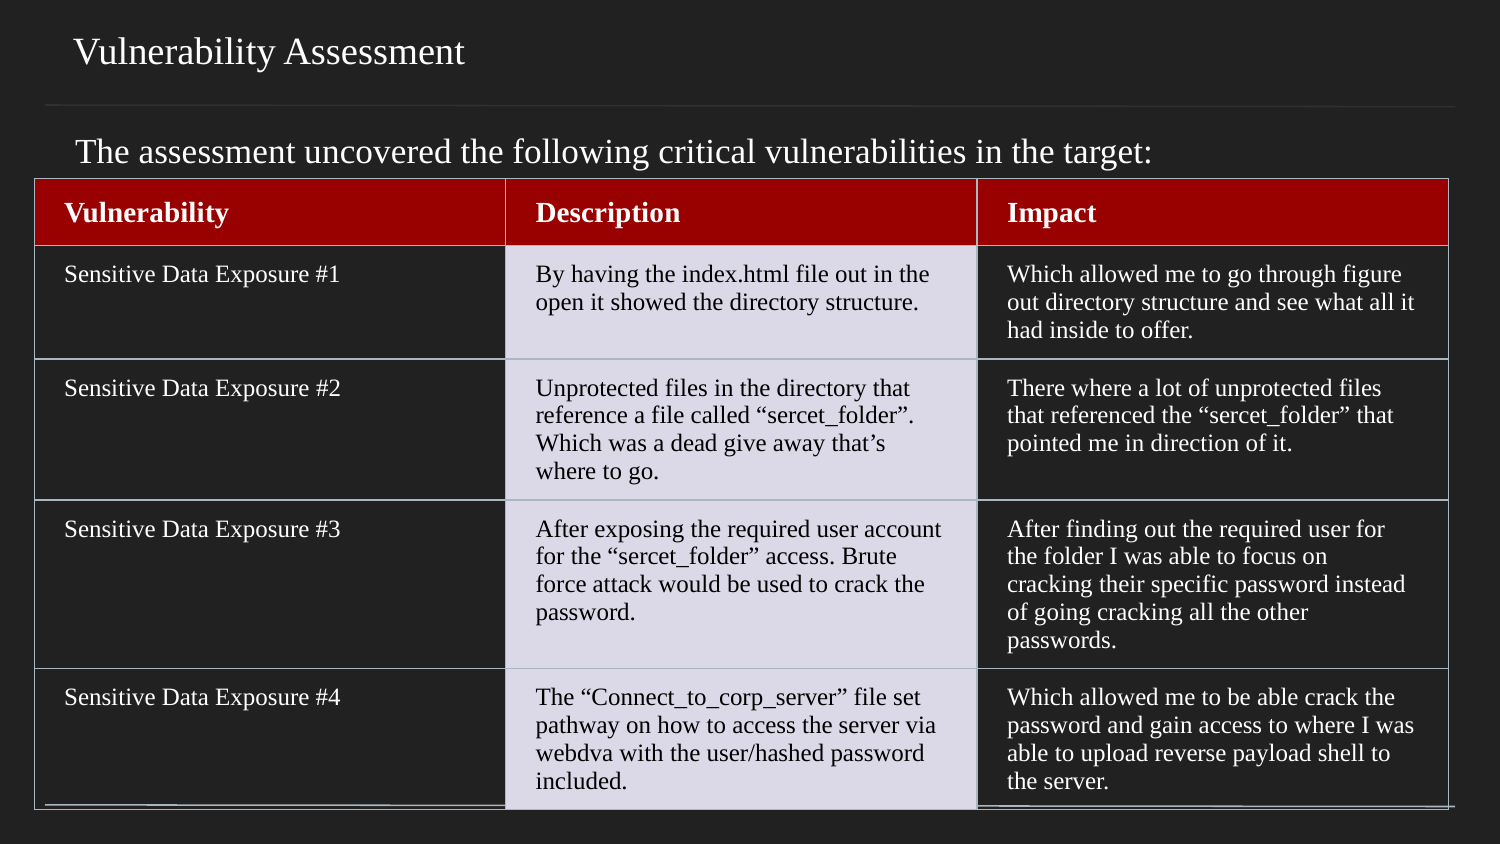

# Vulnerability Assessment
The assessment uncovered the following critical vulnerabilities in the target:
| Vulnerability | Description | Impact |
| --- | --- | --- |
| Sensitive Data Exposure #1 | By having the index.html file out in the open it showed the directory structure. | Which allowed me to go through figure out directory structure and see what all it had inside to offer. |
| Sensitive Data Exposure #2 | Unprotected files in the directory that reference a file called “sercet\_folder”. Which was a dead give away that’s where to go. | There where a lot of unprotected files that referenced the “sercet\_folder” that pointed me in direction of it. |
| Sensitive Data Exposure #3 | After exposing the required user account for the “sercet\_folder” access. Brute force attack would be used to crack the password. | After finding out the required user for the folder I was able to focus on cracking their specific password instead of going cracking all the other passwords. |
| Sensitive Data Exposure #4 | The “Connect\_to\_corp\_server” file set pathway on how to access the server via webdva with the user/hashed password included. | Which allowed me to be able crack the password and gain access to where I was able to upload reverse payload shell to the server. |